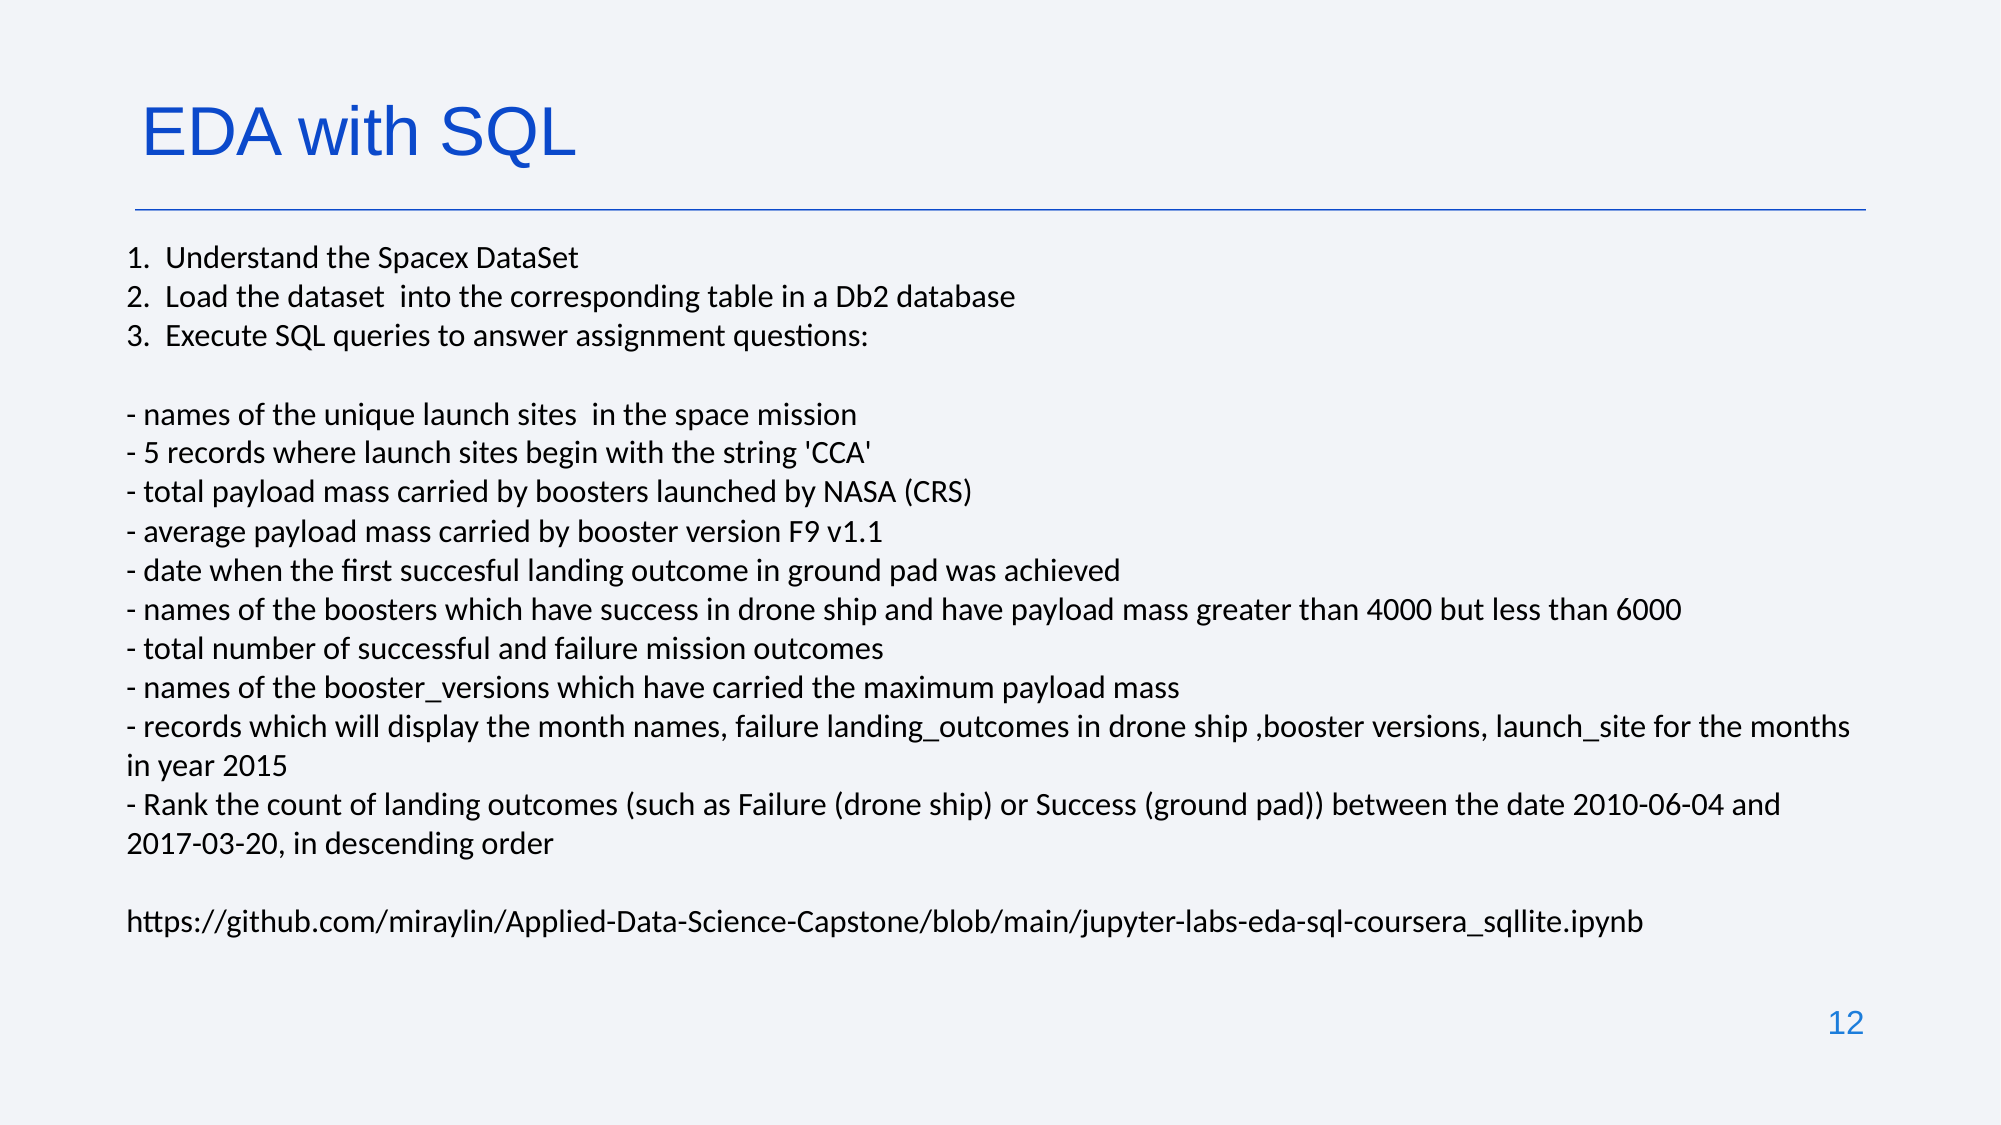

EDA with SQL
1.  Understand the Spacex DataSet
2.  Load the dataset  into the corresponding table in a Db2 database
3.  Execute SQL queries to answer assignment questions:

- names of the unique launch sites  in the space mission
- 5 records where launch sites begin with the string 'CCA'
- total payload mass carried by boosters launched by NASA (CRS)
- average payload mass carried by booster version F9 v1.1
- date when the first succesful landing outcome in ground pad was achieved
- names of the boosters which have success in drone ship and have payload mass greater than 4000 but less than 6000
- total number of successful and failure mission outcomes
- names of the booster_versions which have carried the maximum payload mass
- records which will display the month names, failure landing_outcomes in drone ship ,booster versions, launch_site for the months in year 2015
- Rank the count of landing outcomes (such as Failure (drone ship) or Success (ground pad)) between the date 2010-06-04 and 2017-03-20, in descending order

https://github.com/miraylin/Applied-Data-Science-Capstone/blob/main/jupyter-labs-eda-sql-coursera_sqllite.ipynb

# 12